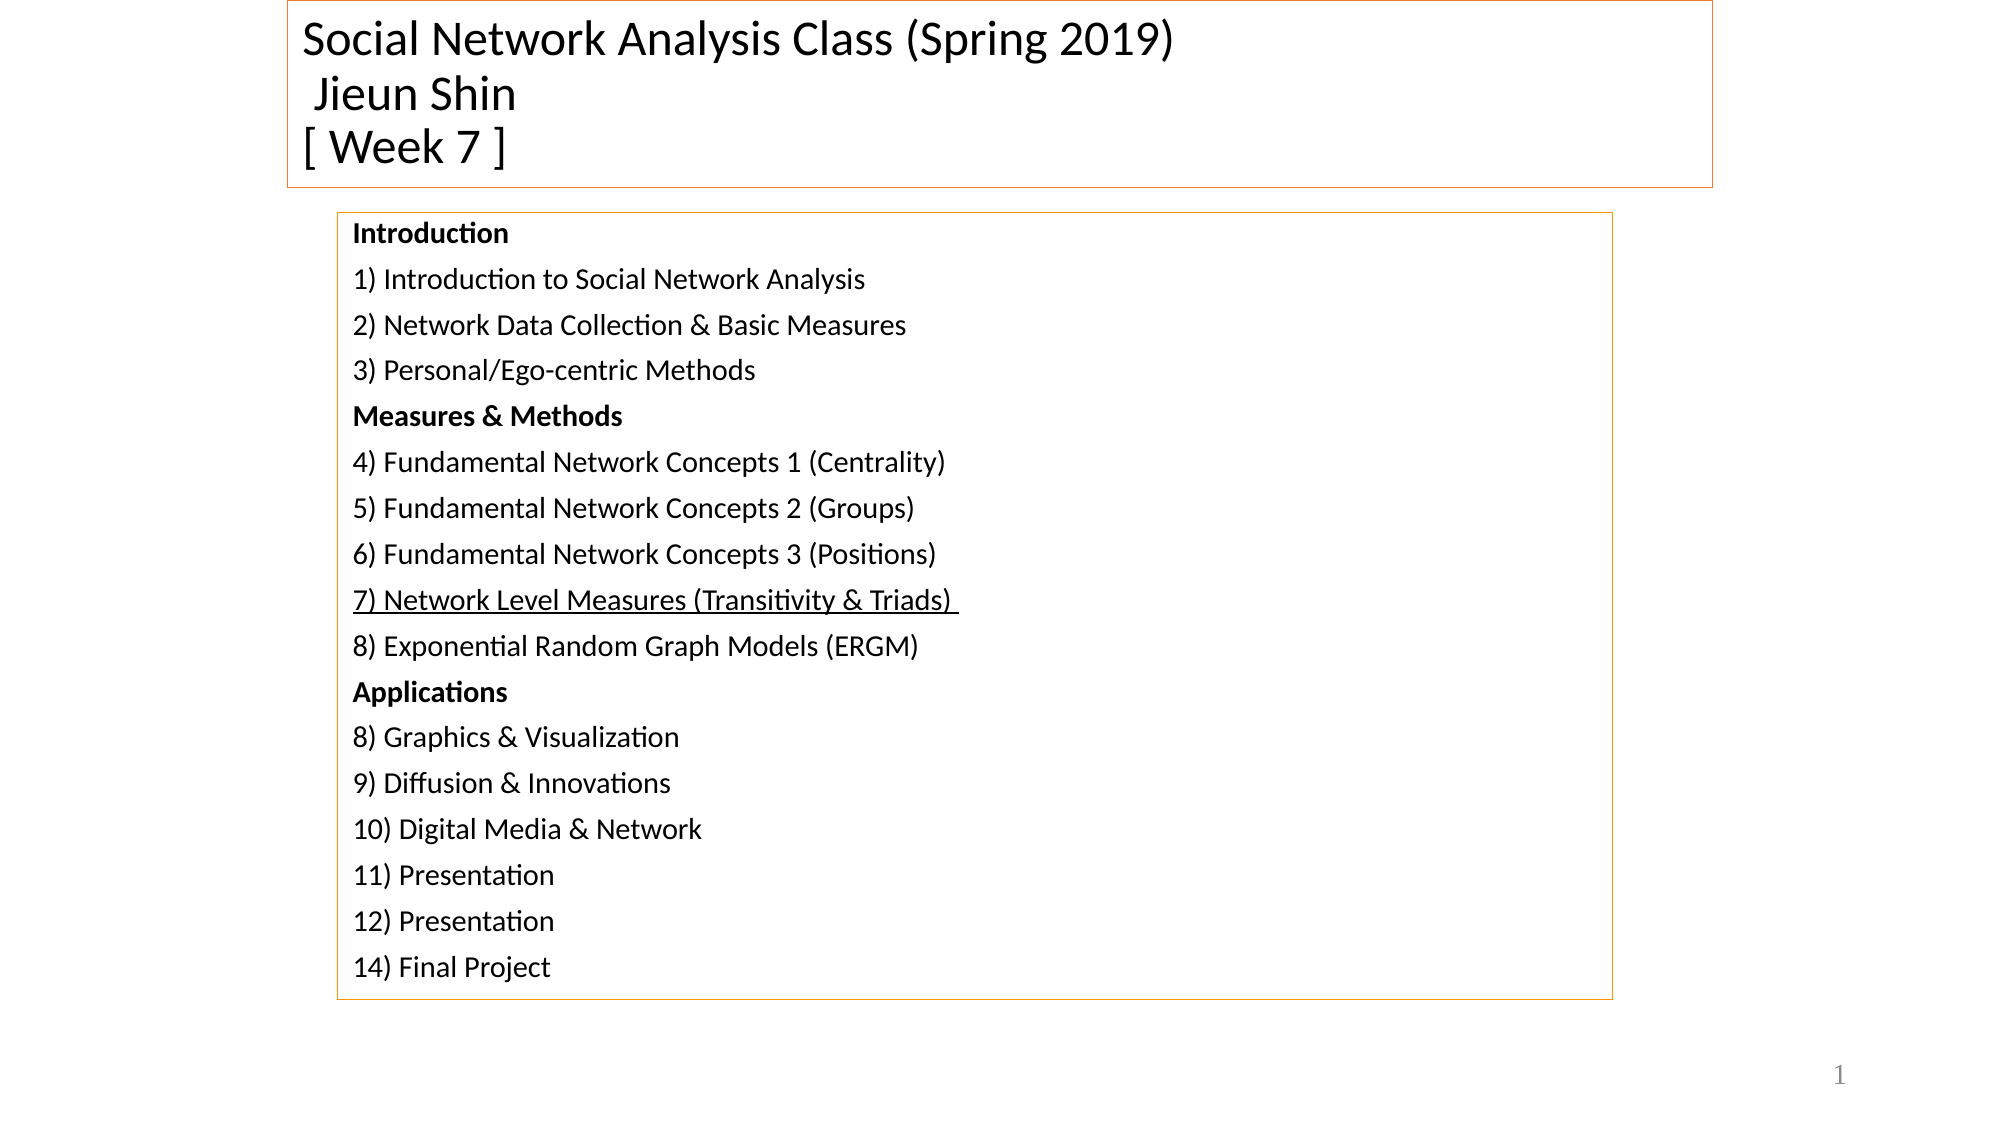

# Social Network Analysis Class (Spring 2019) Jieun Shin [ Week 7 ]
Introduction
1) Introduction to Social Network Analysis
2) Network Data Collection & Basic Measures
3) Personal/Ego-centric Methods
Measures & Methods
4) Fundamental Network Concepts 1 (Centrality)
5) Fundamental Network Concepts 2 (Groups)
6) Fundamental Network Concepts 3 (Positions)
7) Network Level Measures (Transitivity & Triads)
8) Exponential Random Graph Models (ERGM)
Applications
8) Graphics & Visualization
9) Diffusion & Innovations
10) Digital Media & Network
11) Presentation
12) Presentation
14) Final Project
1